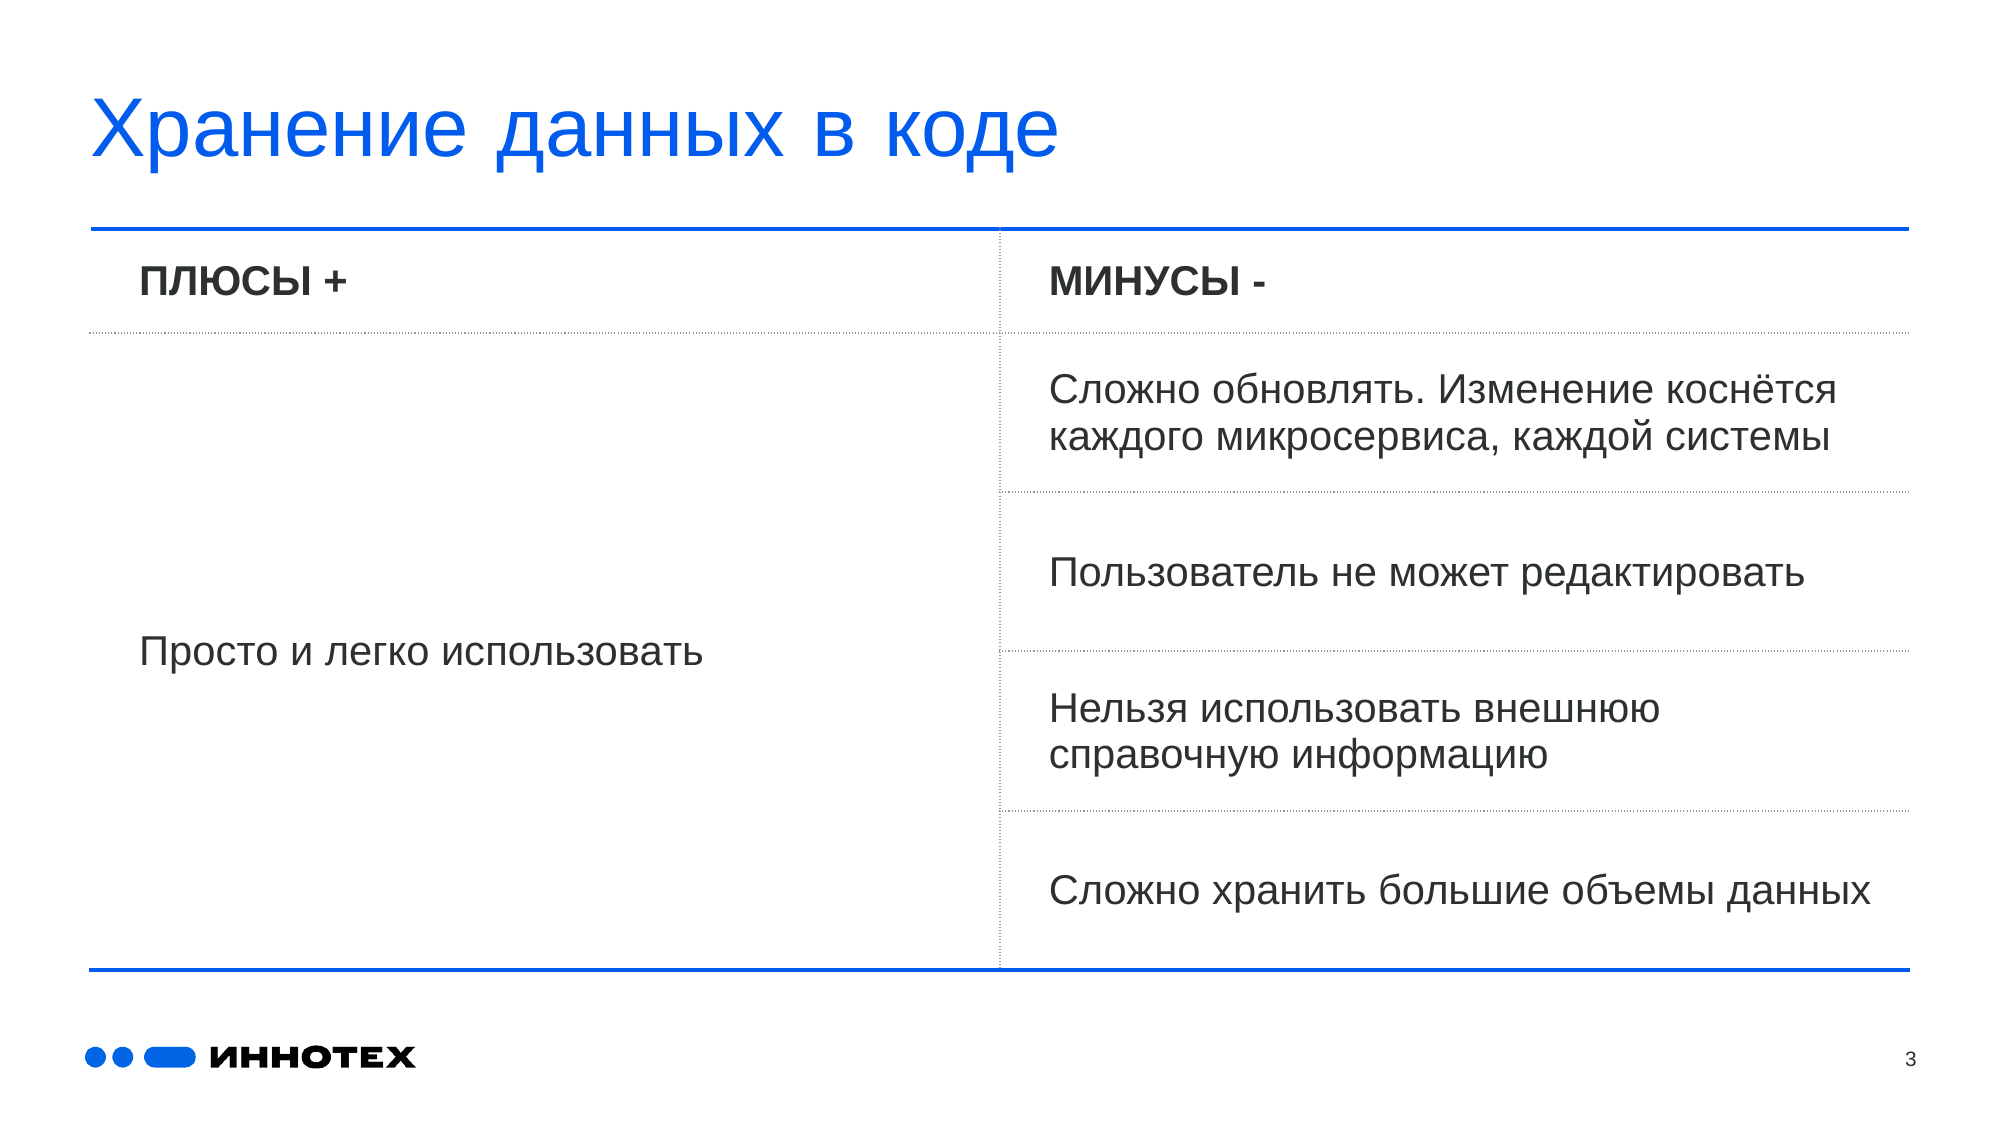

# Хранение данных в коде
| ПЛЮСЫ + | МИНУСЫ - |
| --- | --- |
| Просто и легко использовать | Сложно обновлять. Изменение коснётся каждого микросервиса, каждой системы |
|  | Пользователь не может редактировать |
|  | Нельзя использовать внешнюю справочную информацию |
|  | Сложно хранить большие объемы данных |
3